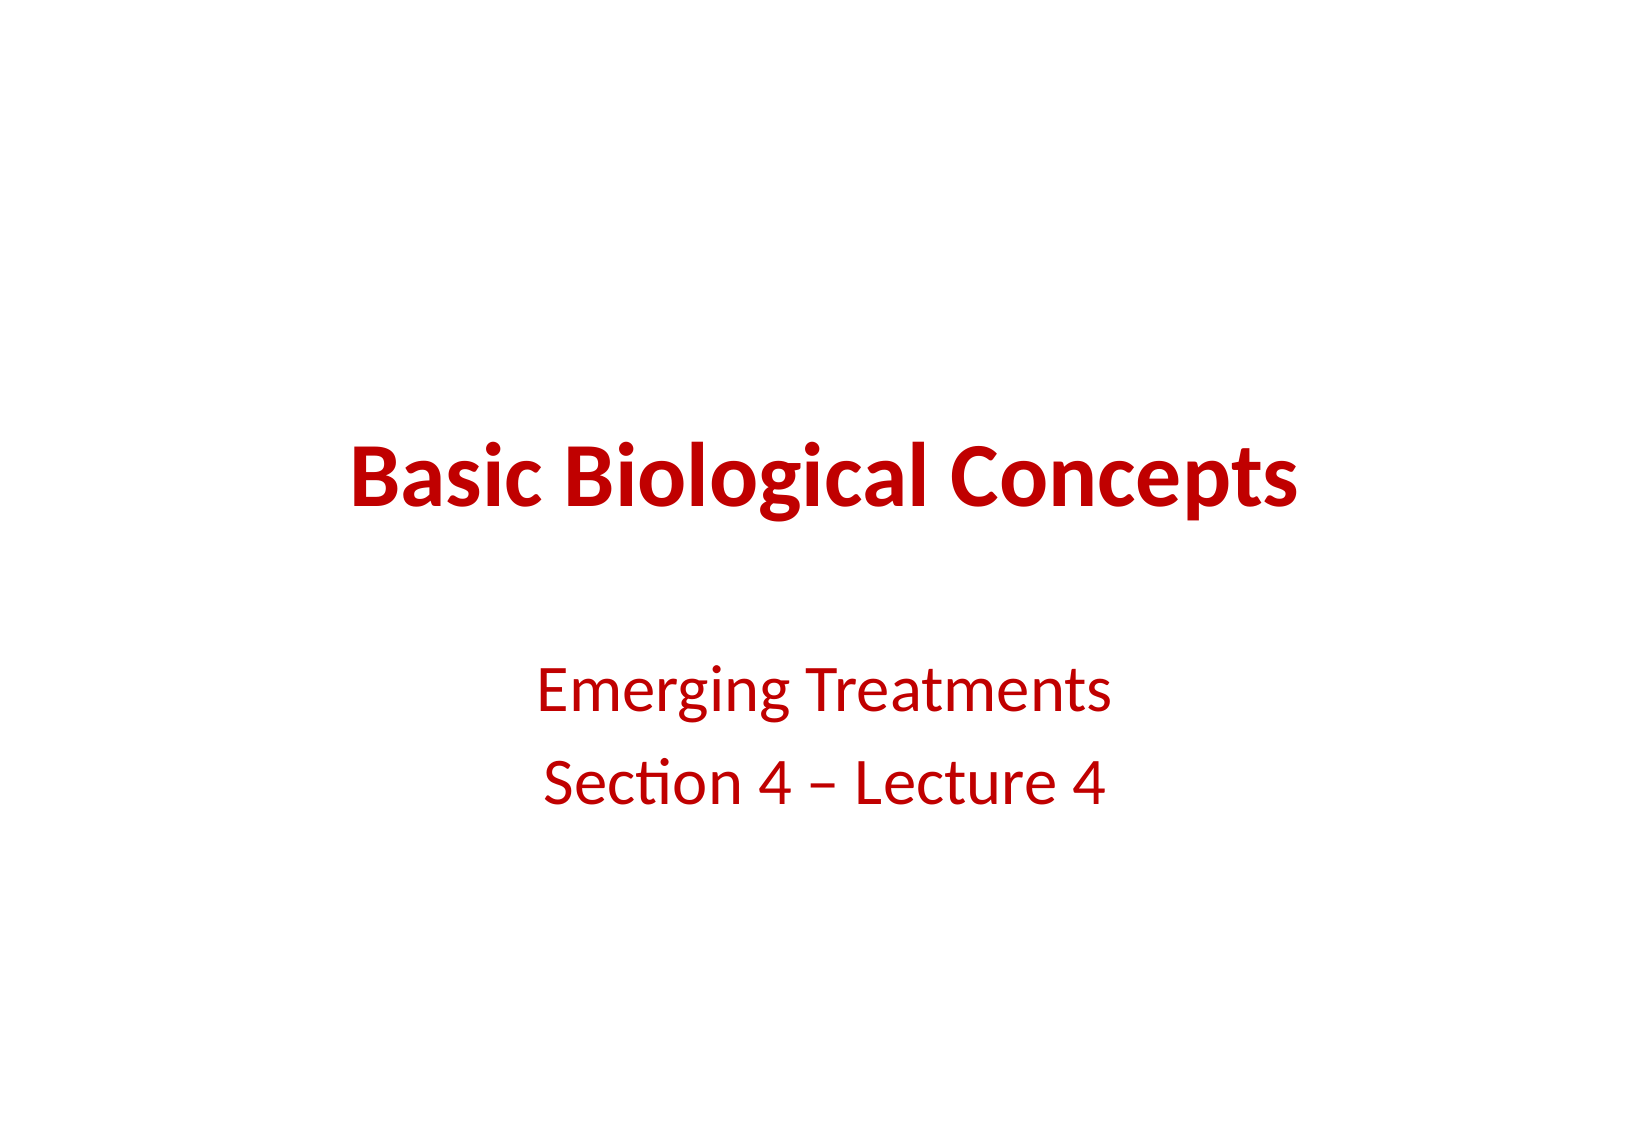

# Basic Biological Concepts
Emerging Treatments
Section 4 – Lecture 4